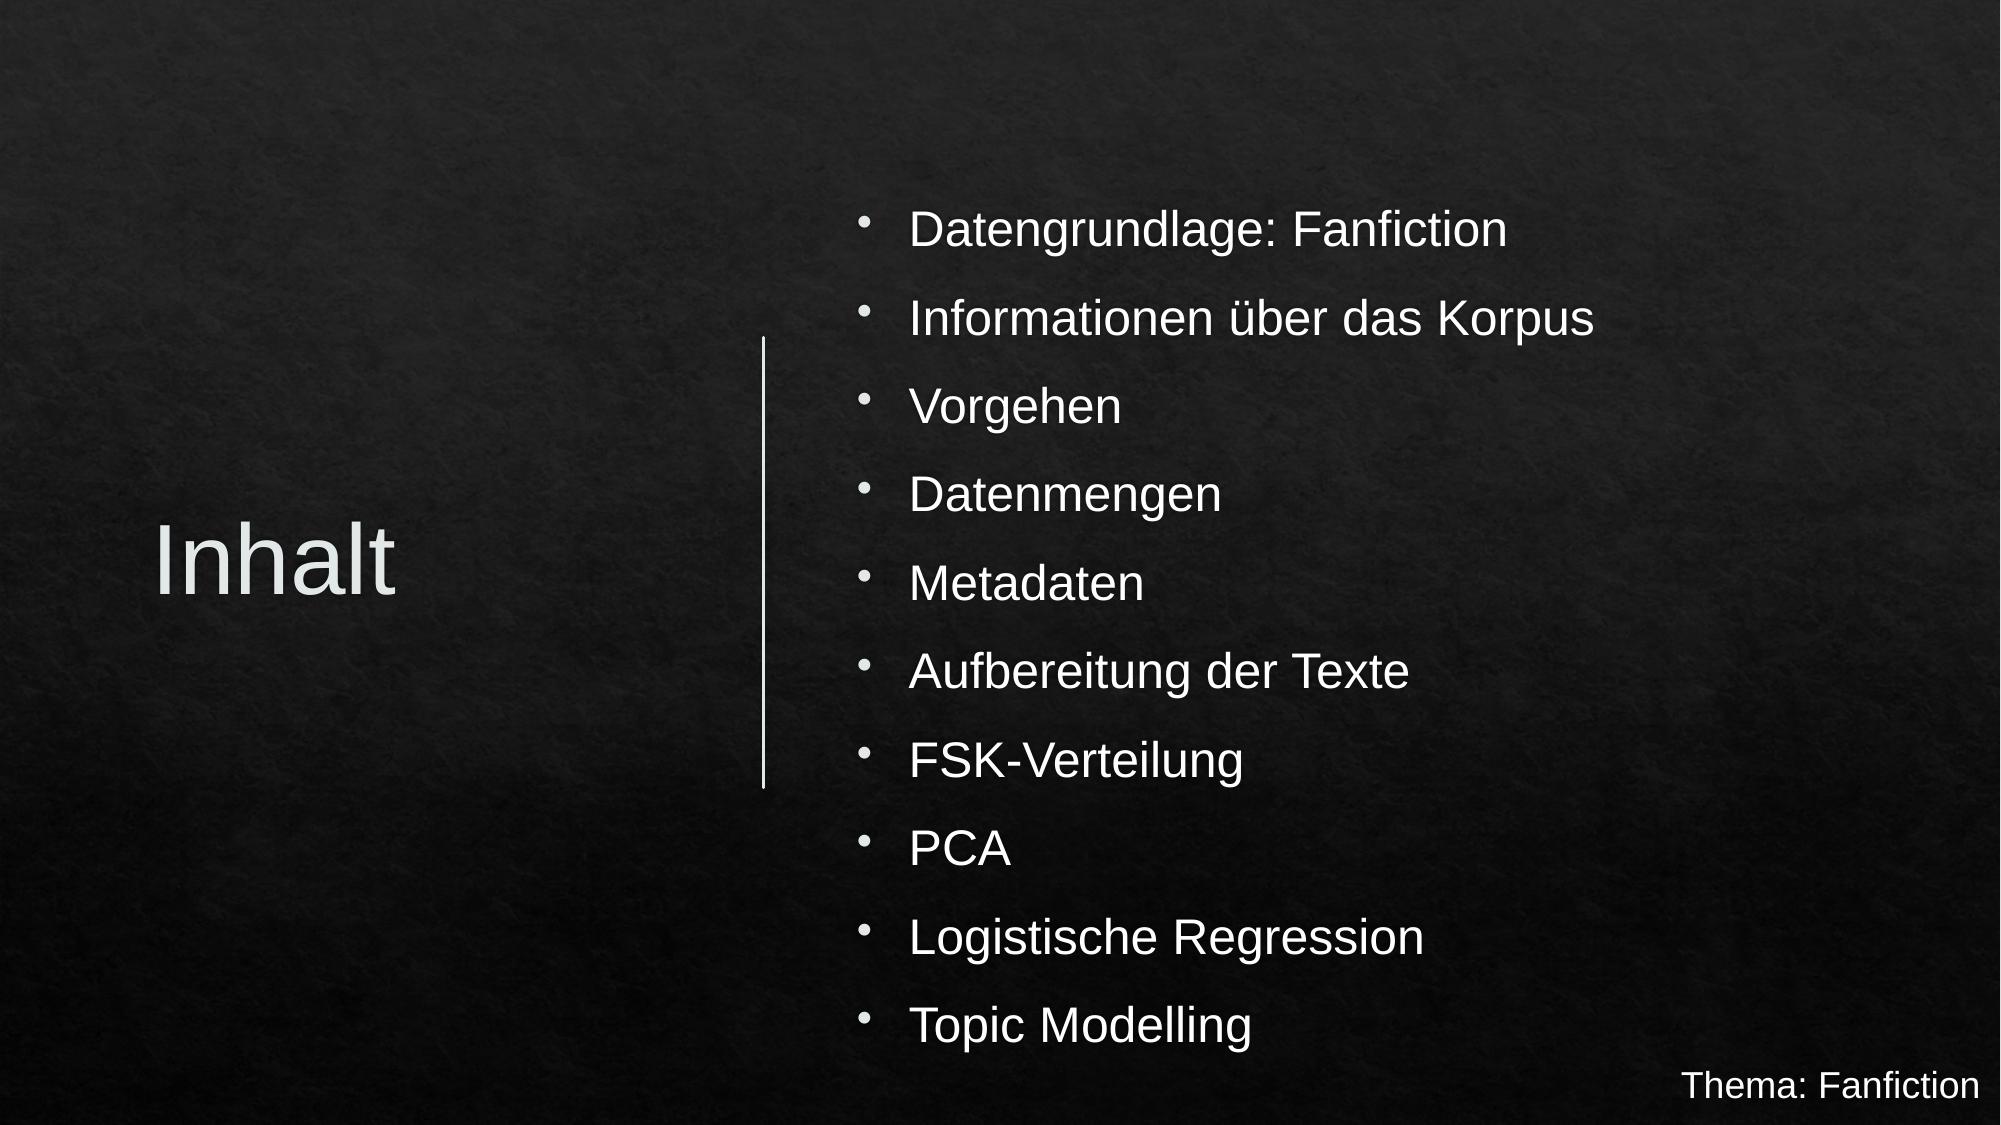

# Inhalt
Datengrundlage: Fanfiction
Informationen über das Korpus
Vorgehen
Datenmengen
Metadaten
Aufbereitung der Texte
FSK-Verteilung
PCA
Logistische Regression
Topic Modelling

Thema: Fanfiction